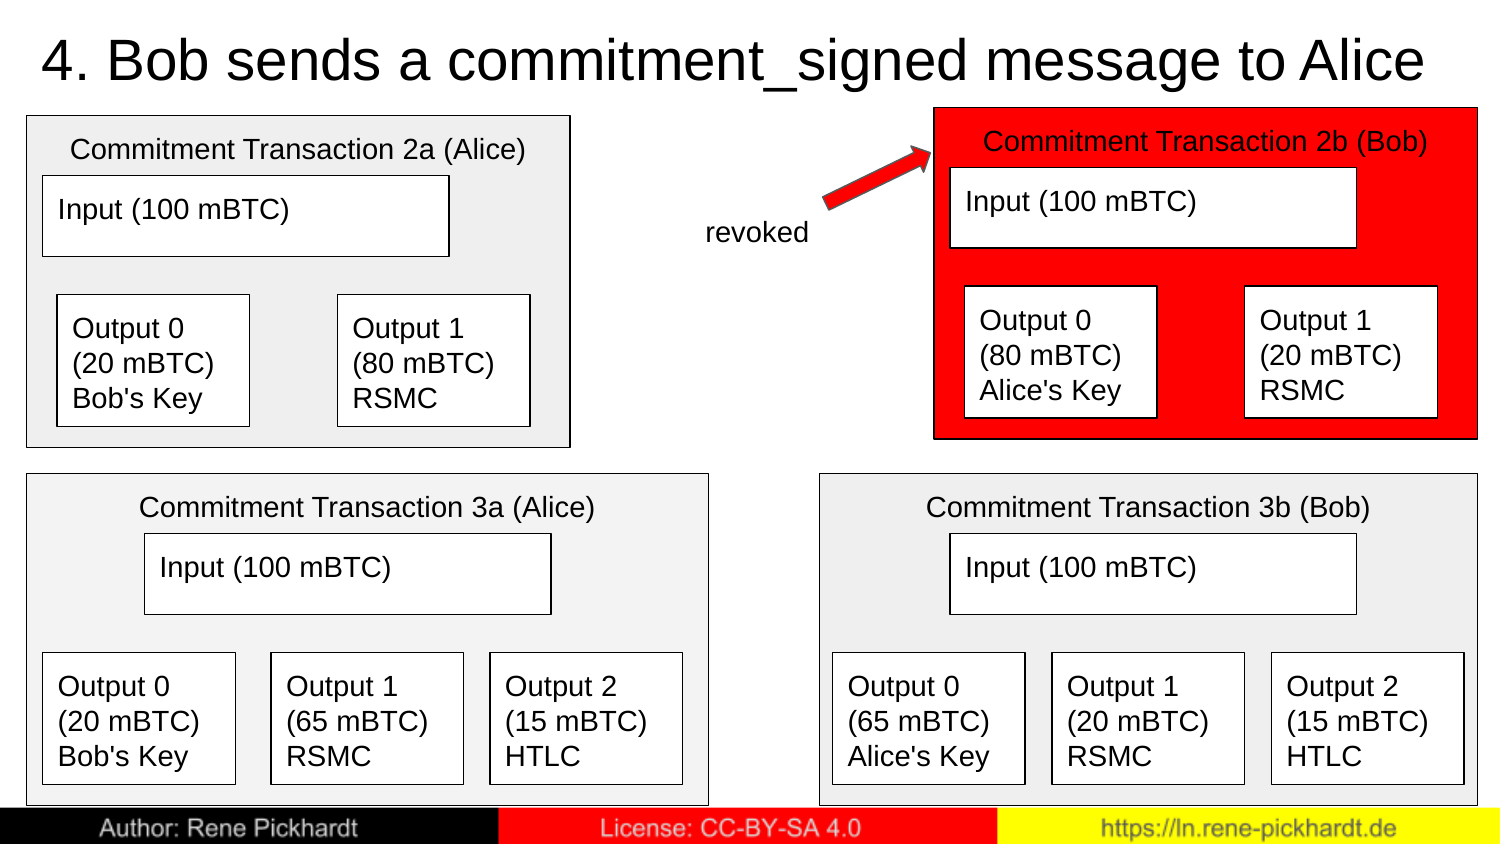

# 4. Bob sends a commitment_signed message to Alice
Commitment Transaction 2b (Bob)

Commitment Transaction 2a (Alice)

Input (100 mBTC)
Input (100 mBTC)
revoked
Output 0
(80 mBTC)
Alice's Key
Output 1
(20 mBTC)
RSMC
Output 0
(20 mBTC)
Bob's Key
Output 1
(80 mBTC)
RSMC
Commitment Transaction 3a (Alice)

Commitment Transaction 3b (Bob)

Input (100 mBTC)
Input (100 mBTC)
Output 0
(20 mBTC)
Bob's Key
Output 1
(65 mBTC)
RSMC
Output 2
(15 mBTC)
HTLC
Output 0
(65 mBTC)
Alice's Key
Output 1
(20 mBTC)
RSMC
Output 2
(15 mBTC)
HTLC